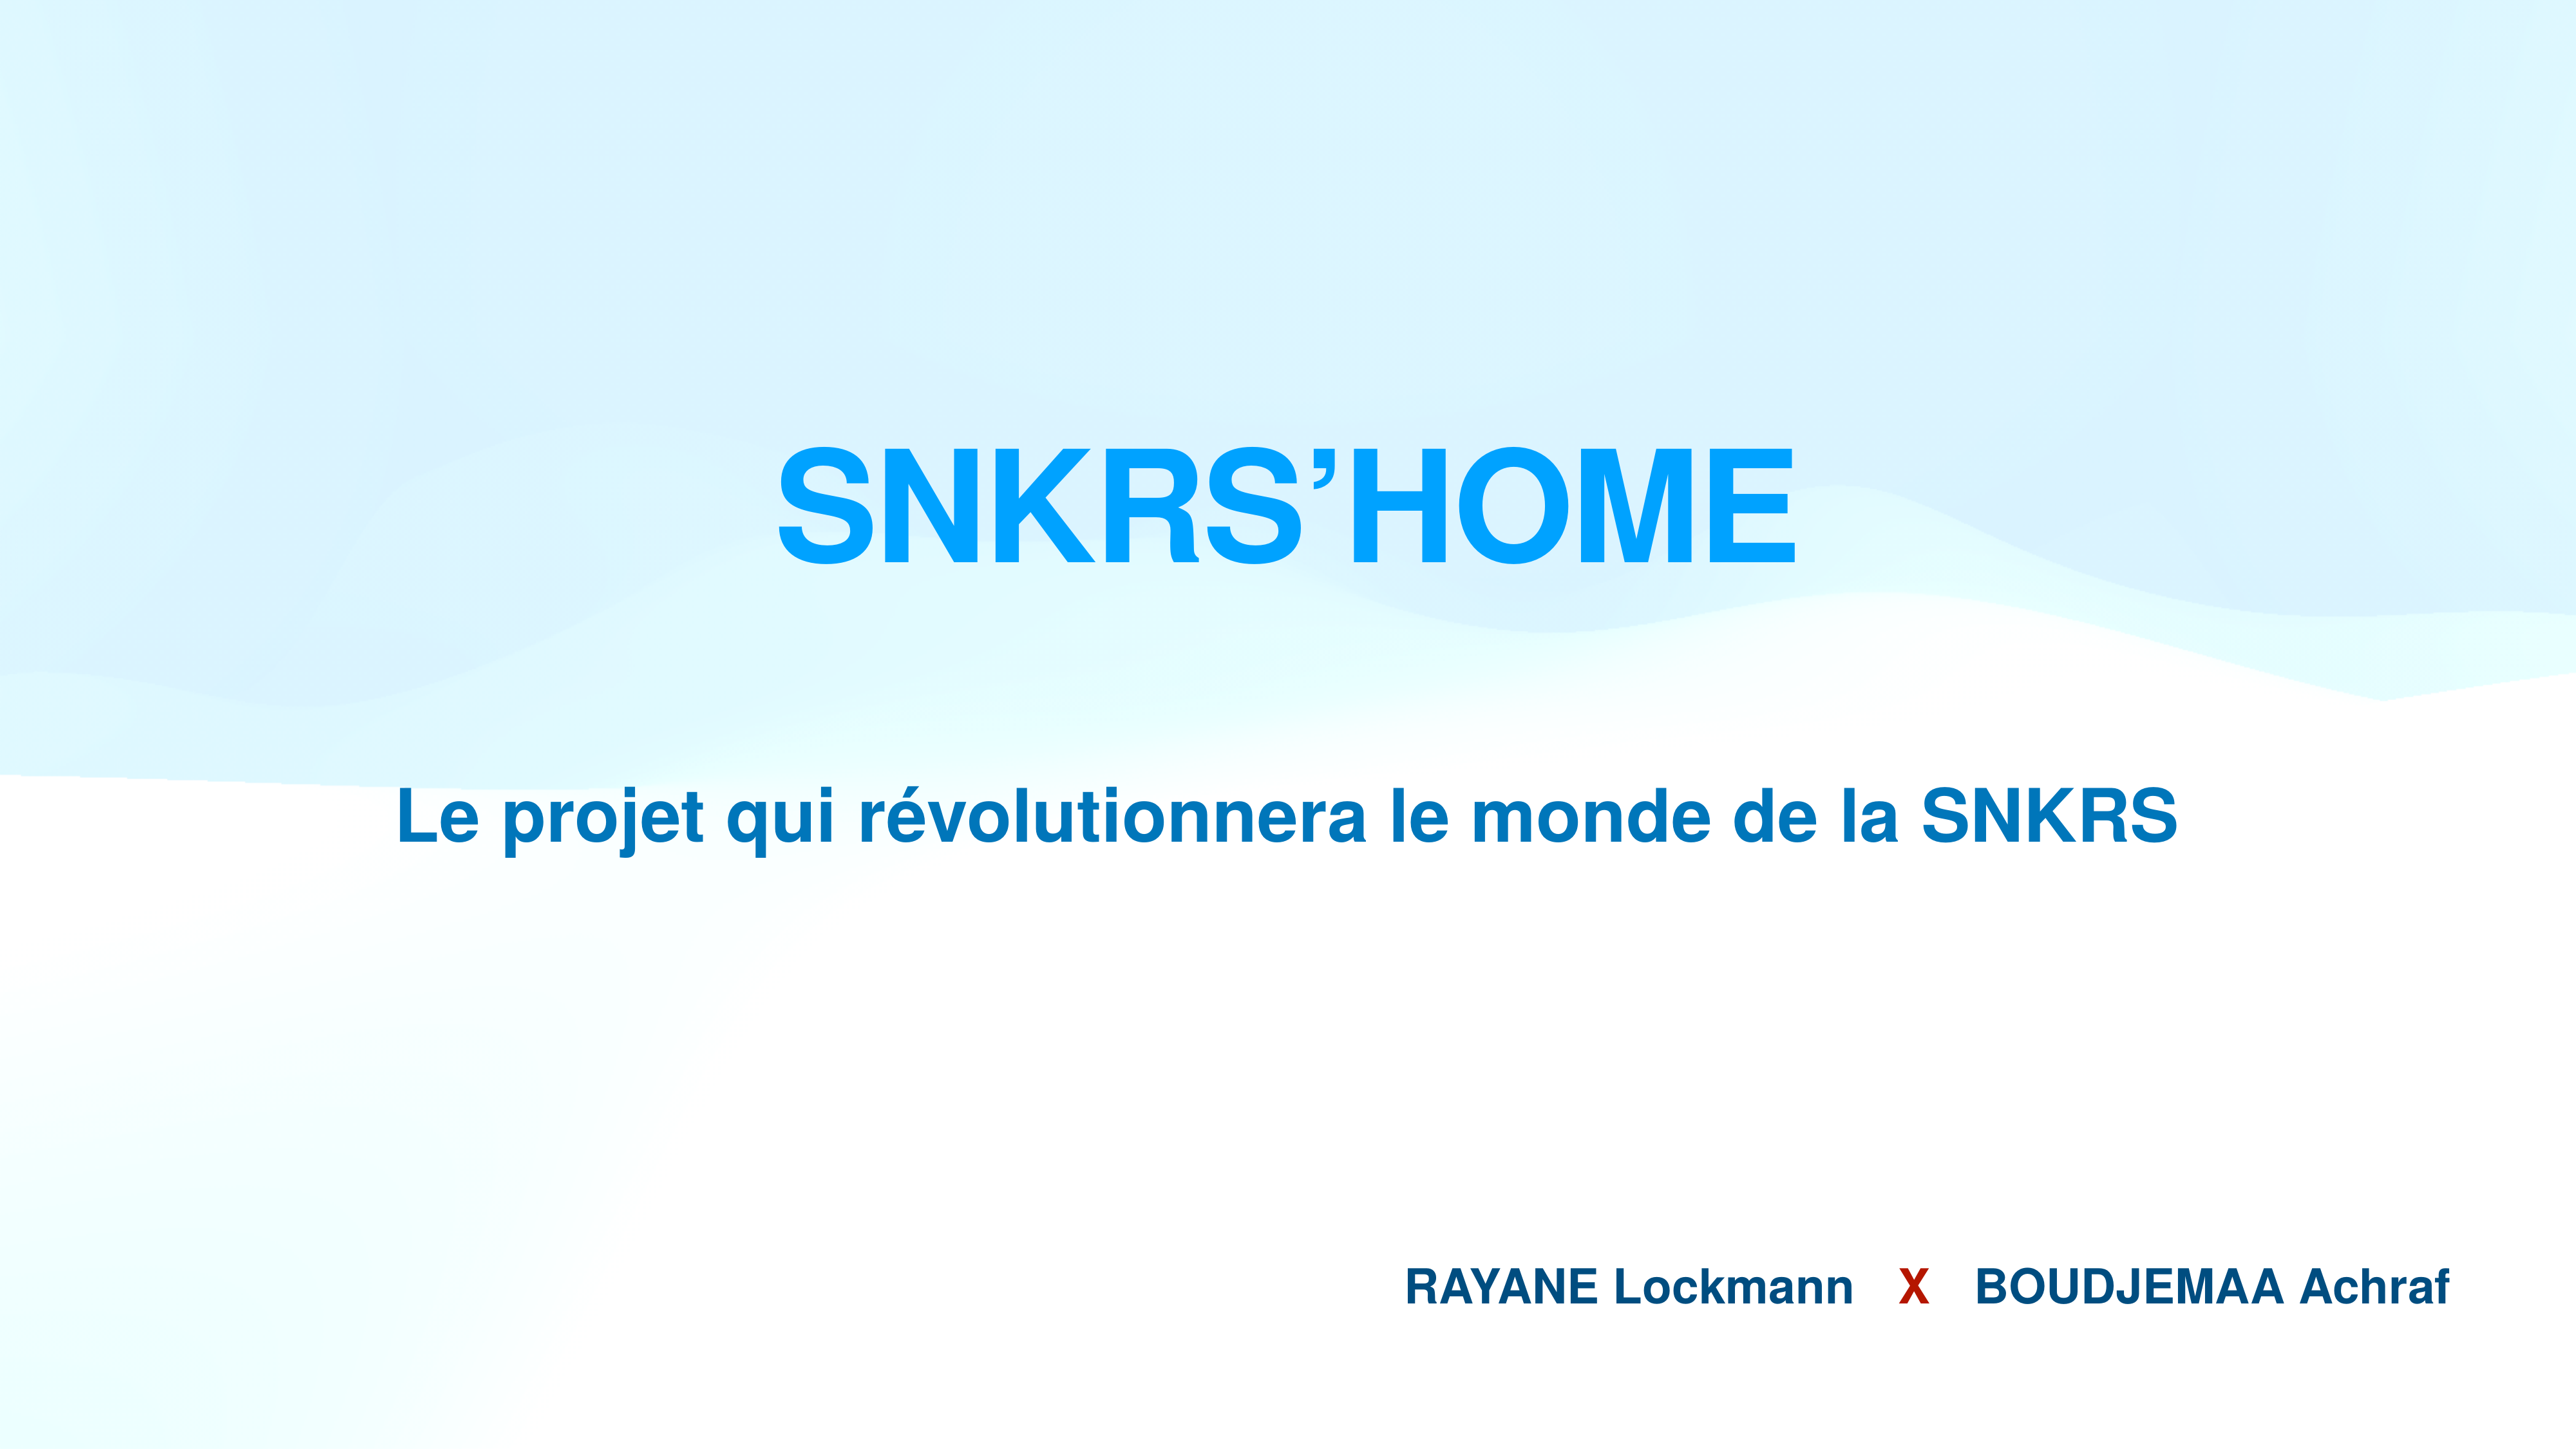

# SNKRS’HOME
Le projet qui révolutionnera le monde de la SNKRS
X
BOUDJEMAA Achraf
RAYANE Lockmann